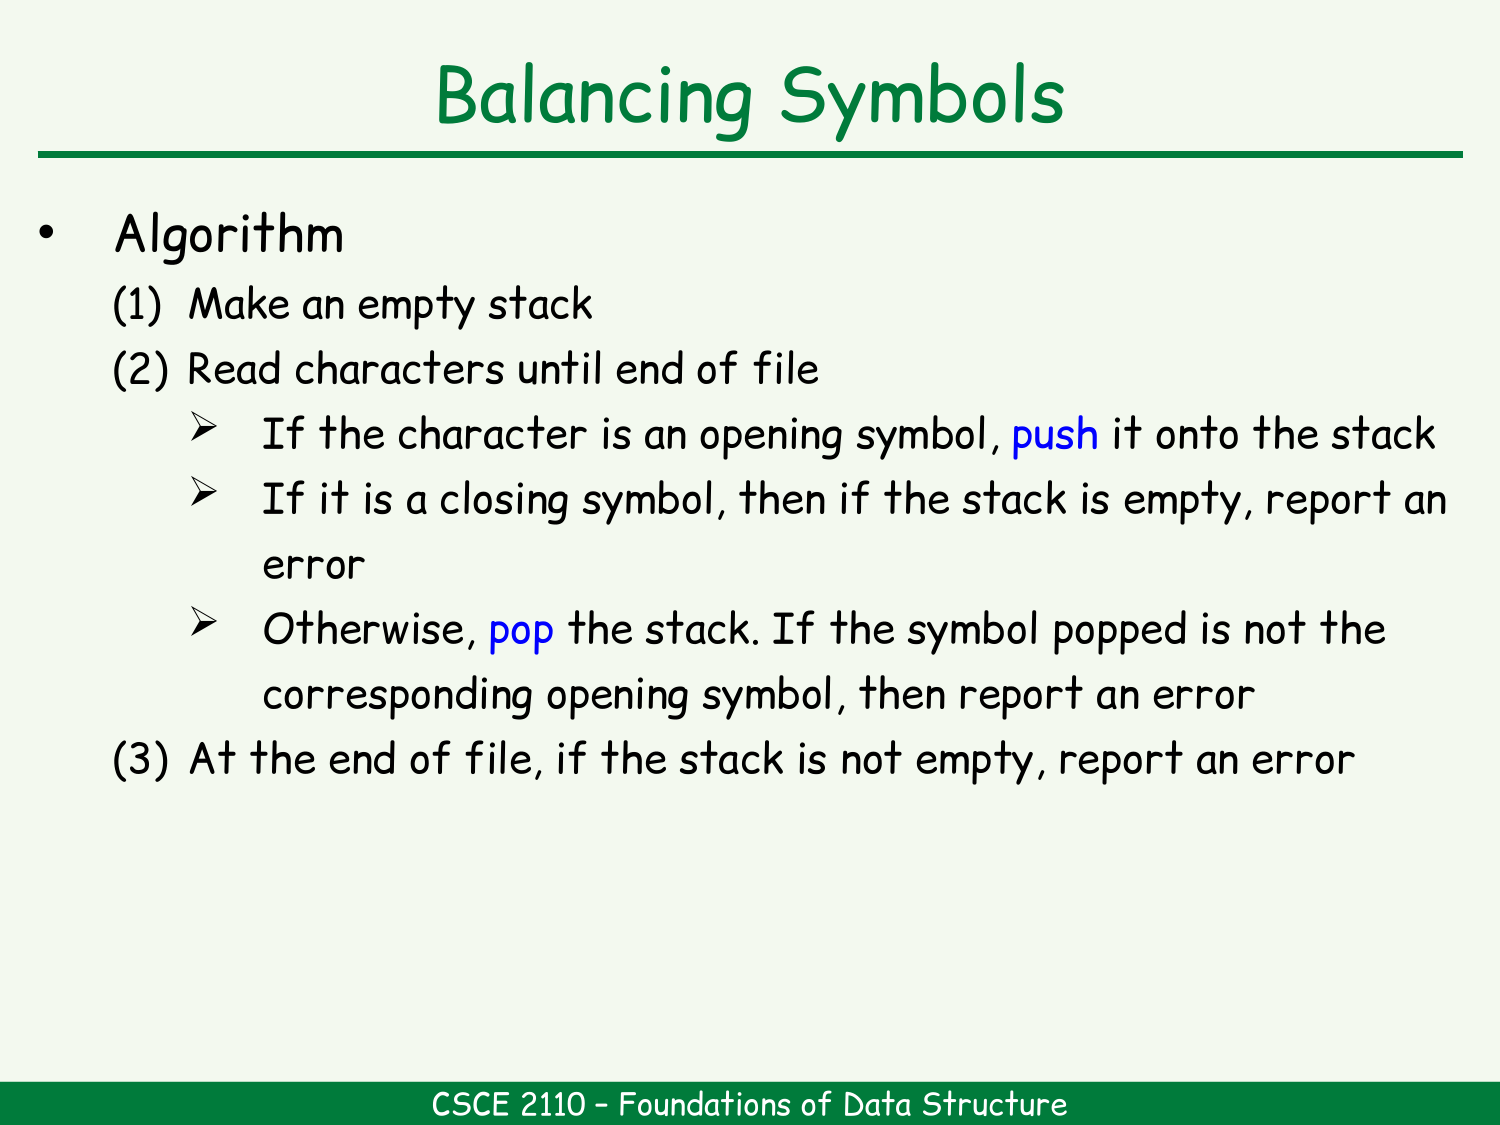

Balancing Symbols
Algorithm
Make an empty stack
Read characters until end of file
If the character is an opening symbol, push it onto the stack
If it is a closing symbol, then if the stack is empty, report an error
Otherwise, pop the stack. If the symbol popped is not the  corresponding opening symbol, then report an error
At the end of file, if the stack is not empty, report an error